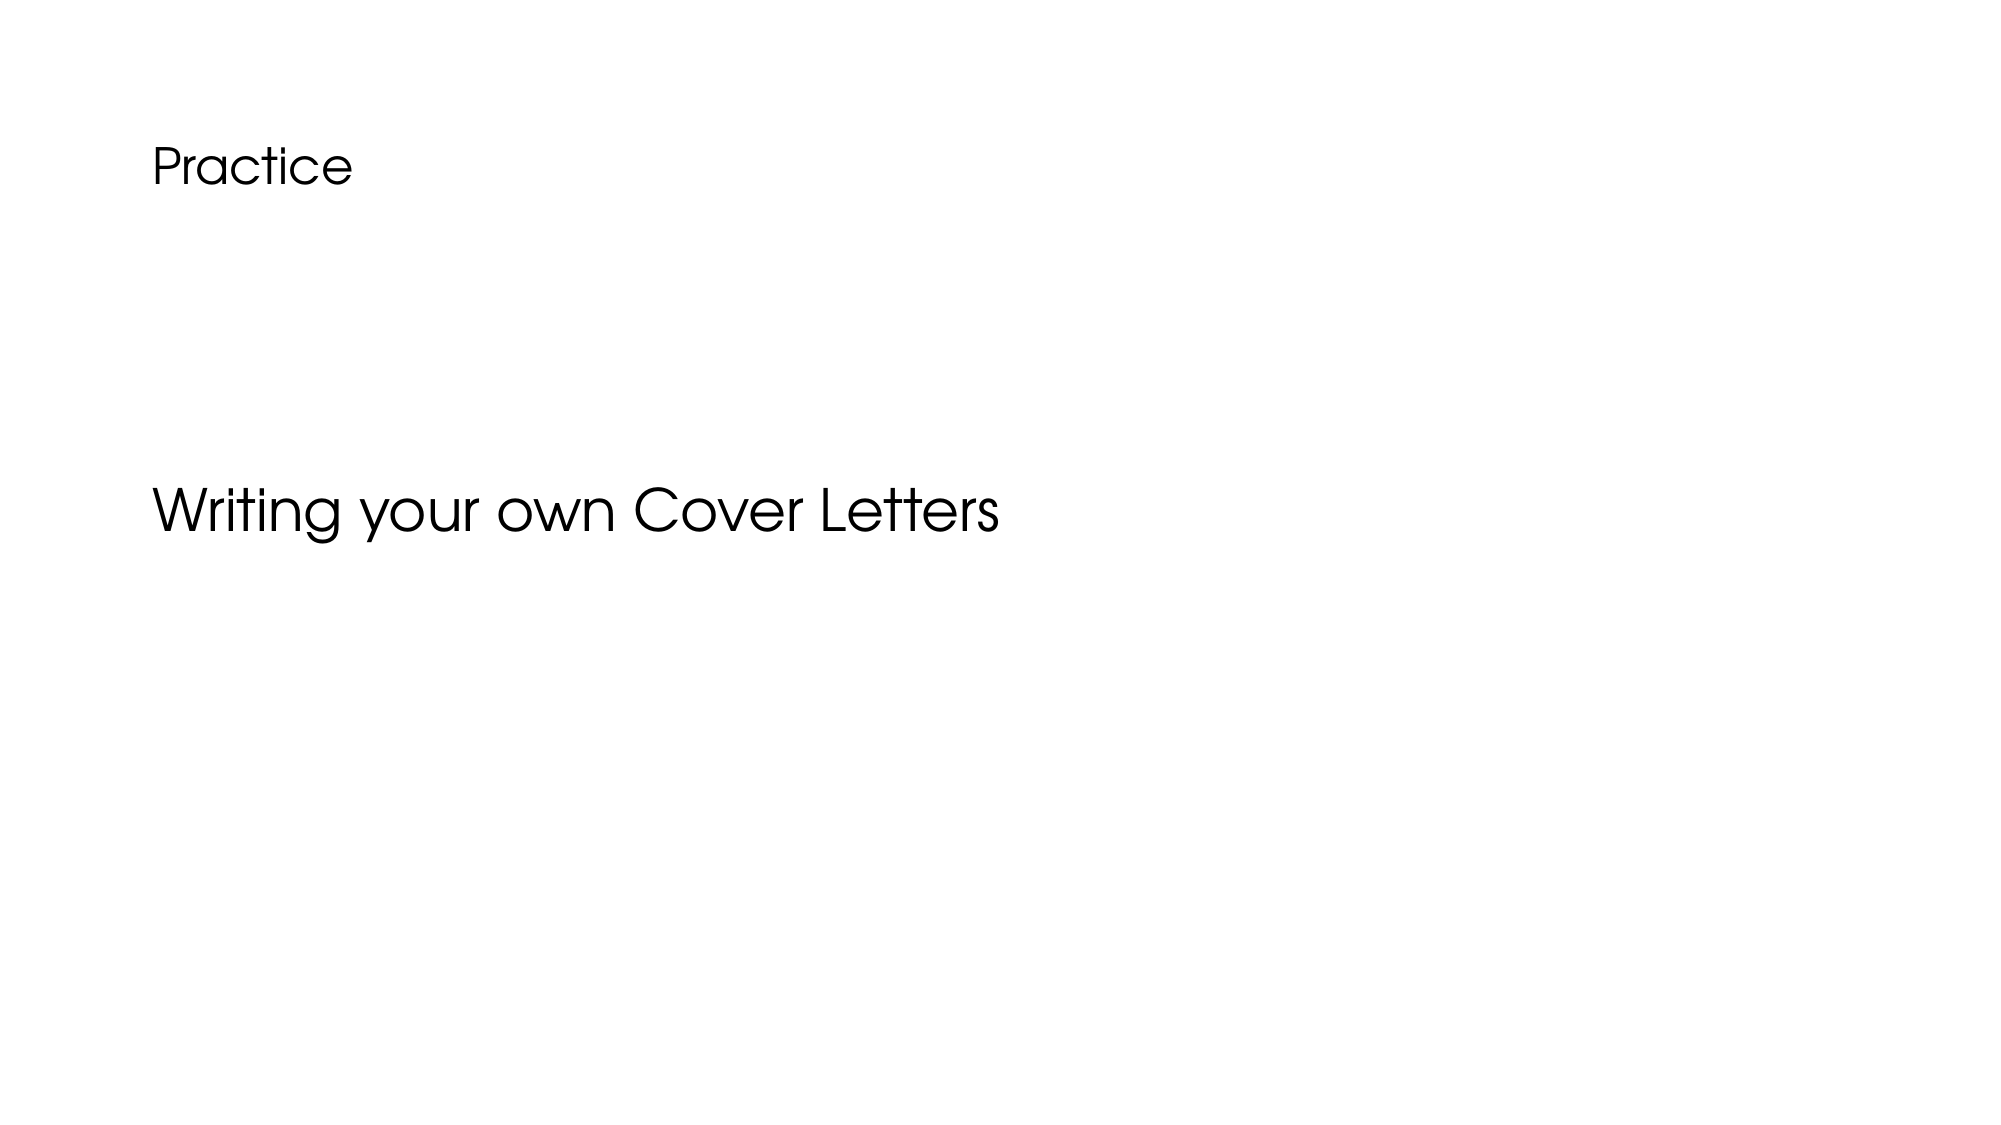

# Practice

Writing your own Cover Letters